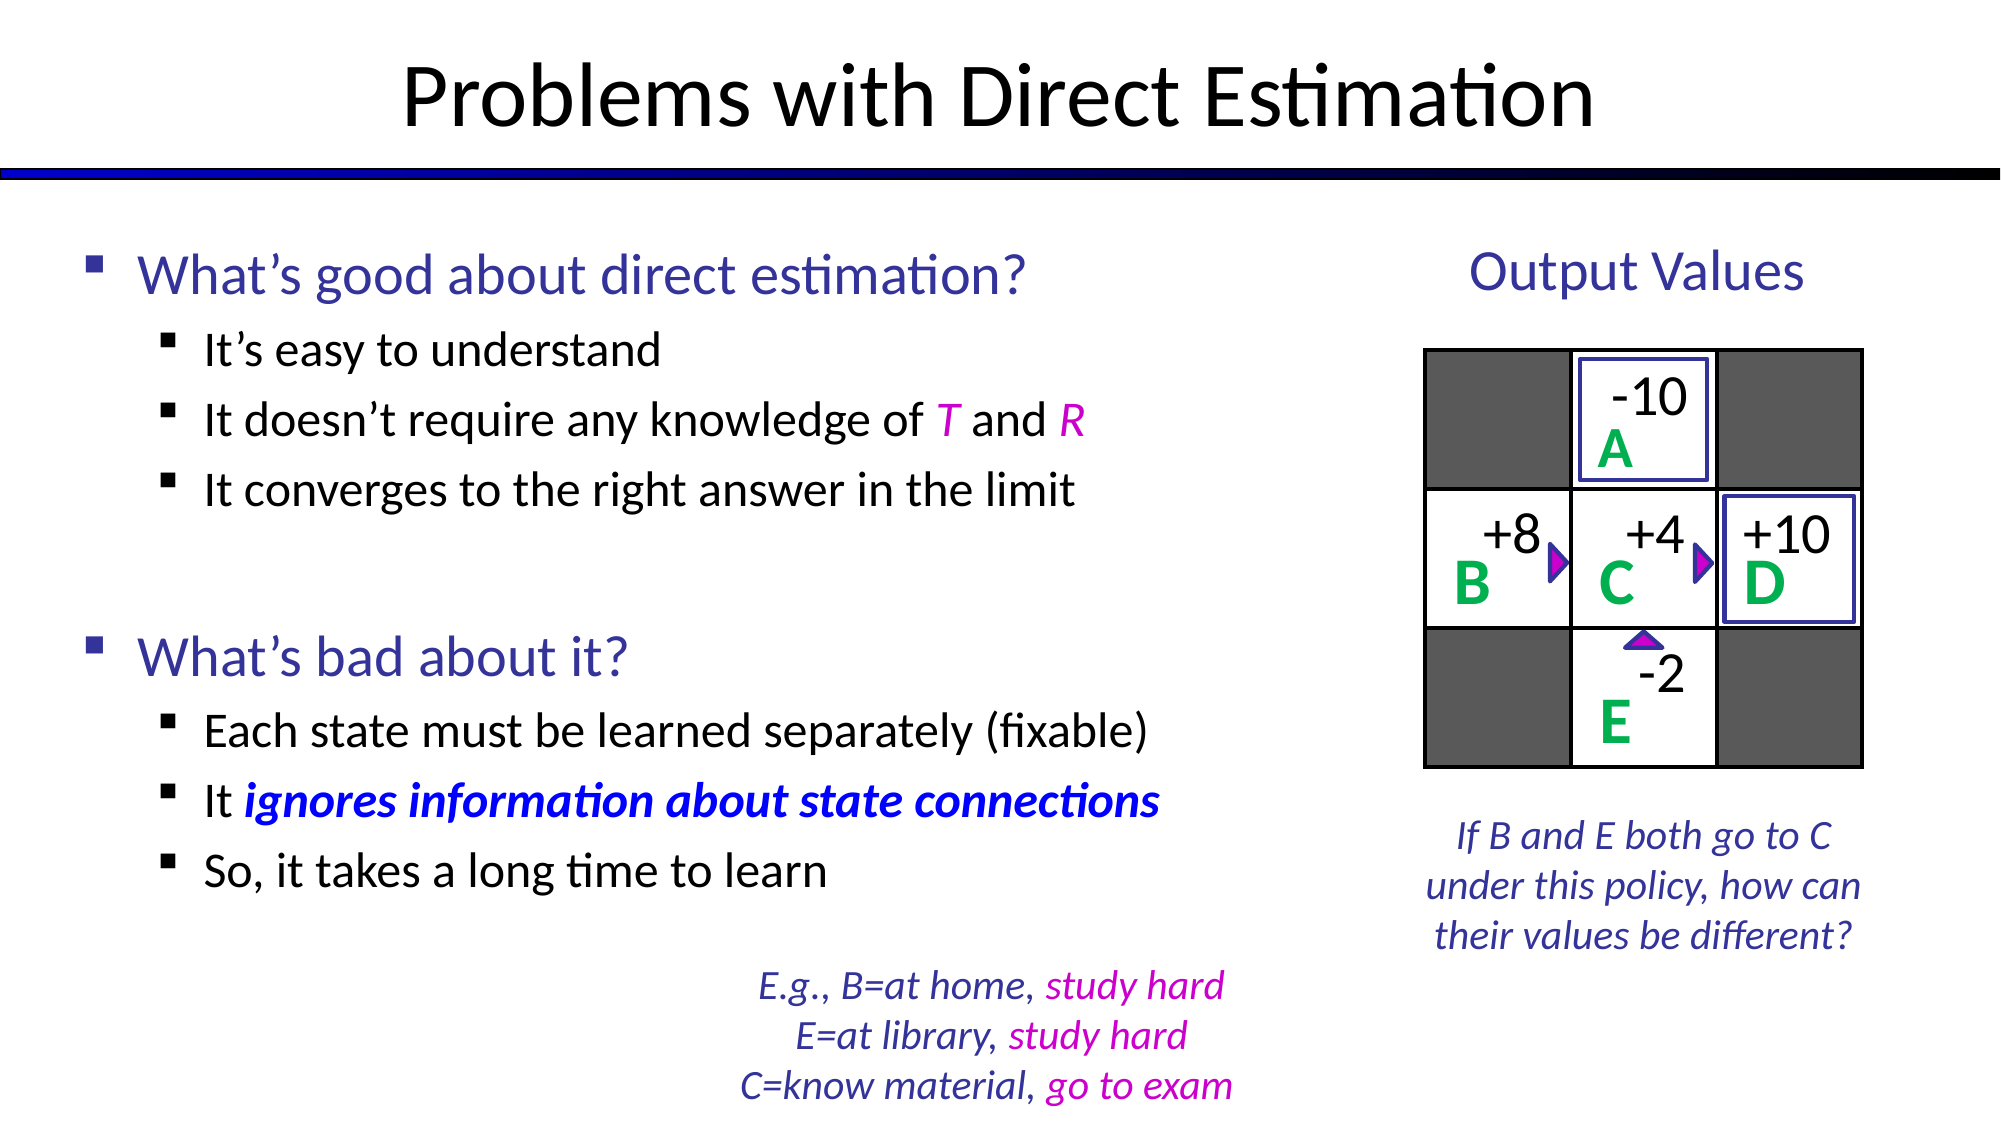

# Problems with Direct Estimation
Output Values
What’s good about direct estimation?
It’s easy to understand
It doesn’t require any knowledge of T and R
It converges to the right answer in the limit

What’s bad about it?
Each state must be learned separately (fixable)
It ignores information about state connections
So, it takes a long time to learn
|  | A |  |
| --- | --- | --- |
| B | C | D |
|  | E |  |
-10

+8
+4
+10

-2

If B and E both go to C under this policy, how can their values be different?
E.g., B=at home, study hard
E=at library, study hard
C=know material, go to exam